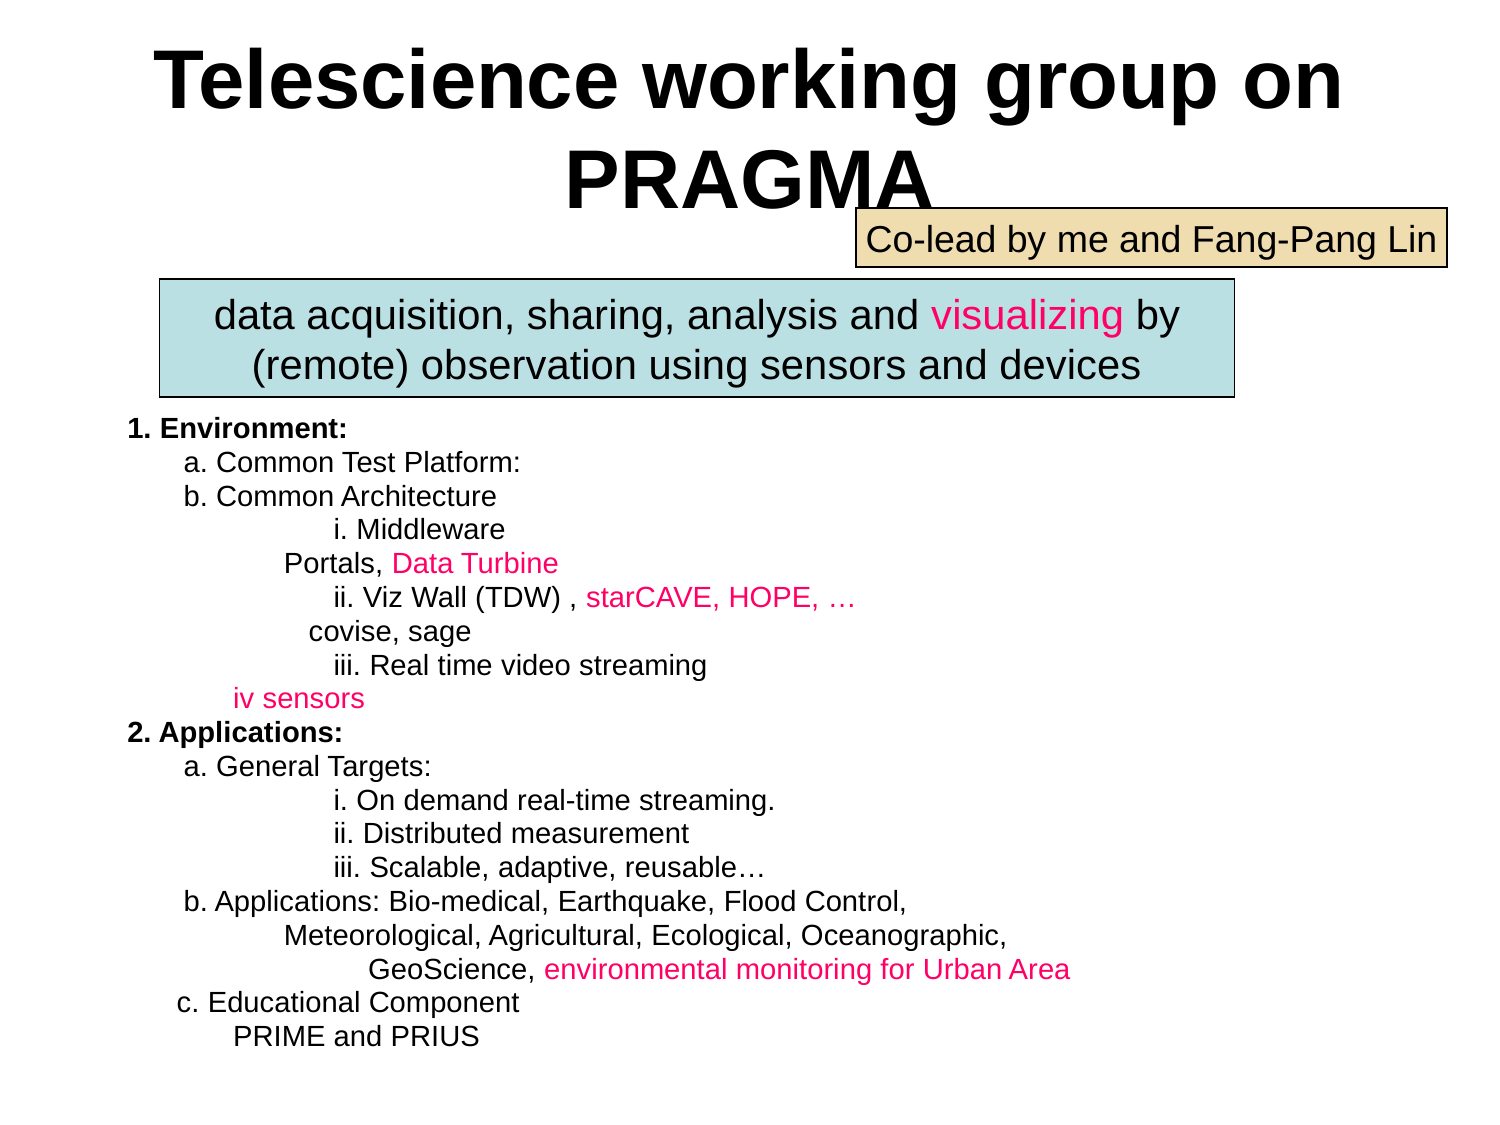

# Telescience working group on PRAGMA
Co-lead by me and Fang-Pang Lin
data acquisition, sharing, analysis and visualizing by (remote) observation using sensors and devices

1. Environment:
	a. Common Test Platform:
	b. Common Architecture
		i. Middleware
                   Portals, Data Turbine
		ii. Viz Wall (TDW) , starCAVE, HOPE, …
                      covise, sage
		iii. Real time video streaming
	      iv sensors
2. Applications:
	a. General Targets:
		i. On demand real-time streaming.
		ii. Distributed measurement
		iii. Scalable, adaptive, reusable…
	b. Applications: Bio-medical, Earthquake, Flood Control,
                   Meteorological, Agricultural, Ecological, Oceanographic,
　　　　　　　　GeoScience, environmental monitoring for Urban Area
      c. Educational Component
	      PRIME and PRIUS